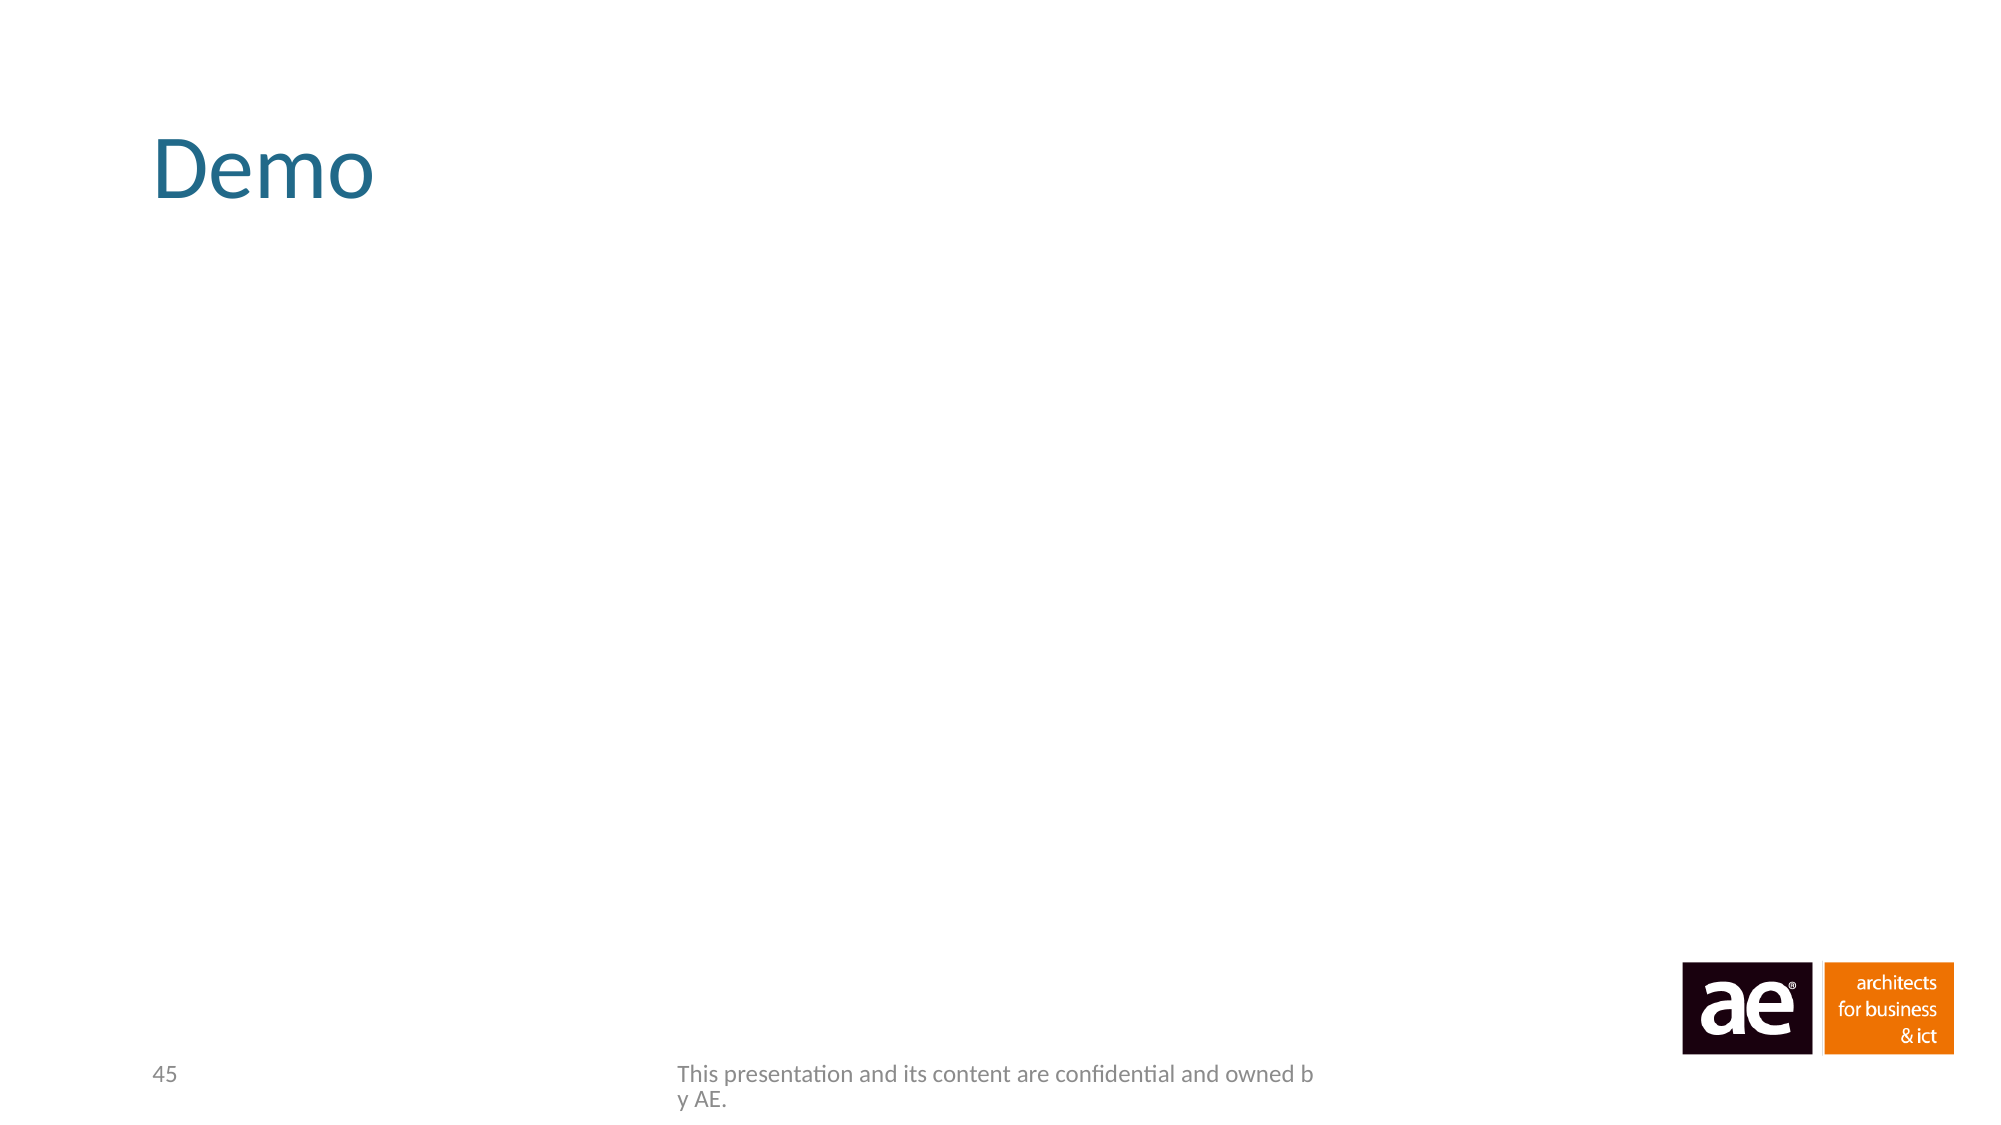

# Demo

45
This presentation and its content are confidential and owned by AE.